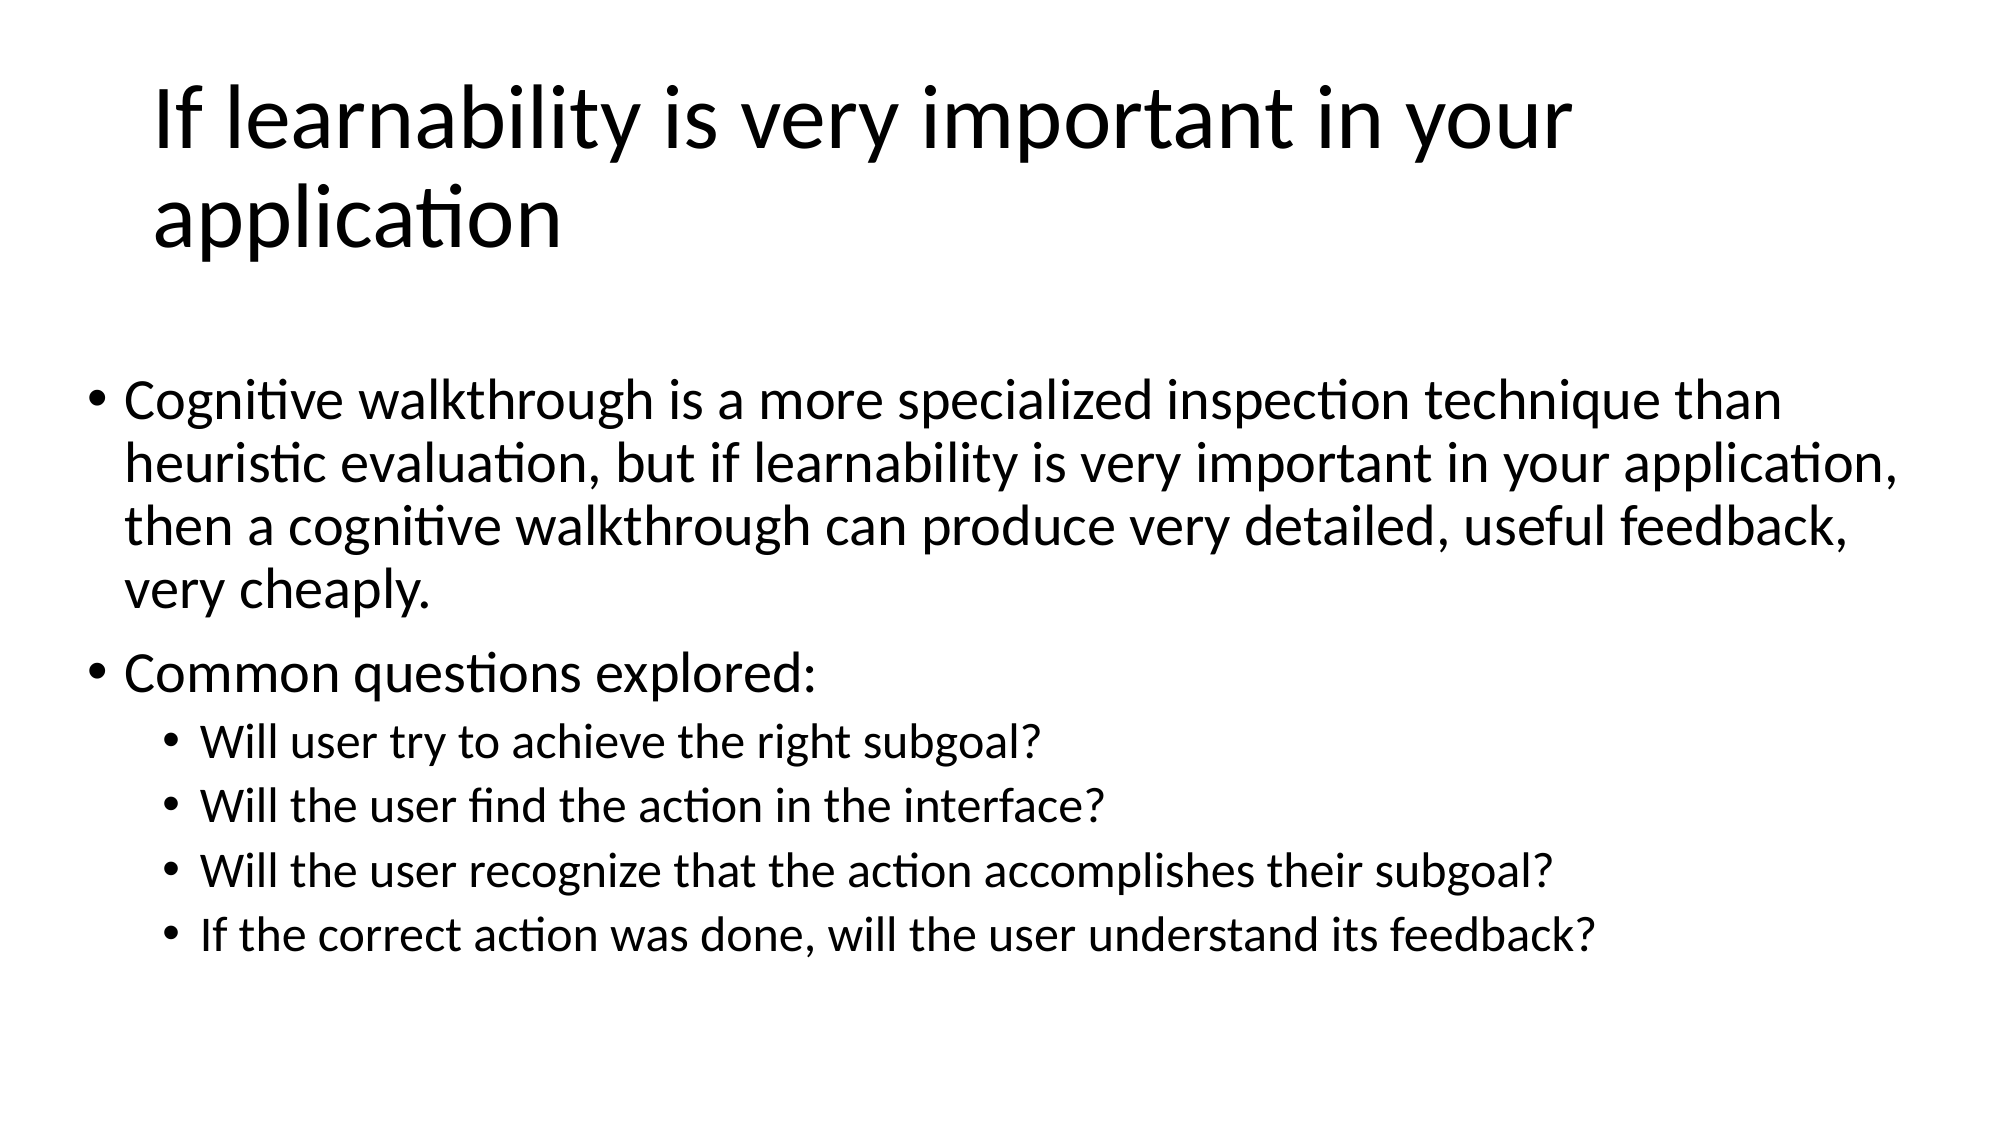

# If learnability is very important in your application
Cognitive walkthrough is a more specialized inspection technique than heuristic evaluation, but if learnability is very important in your application, then a cognitive walkthrough can produce very detailed, useful feedback, very cheaply.
Common questions explored:
Will user try to achieve the right subgoal?
Will the user find the action in the interface?
Will the user recognize that the action accomplishes their subgoal?
If the correct action was done, will the user understand its feedback?